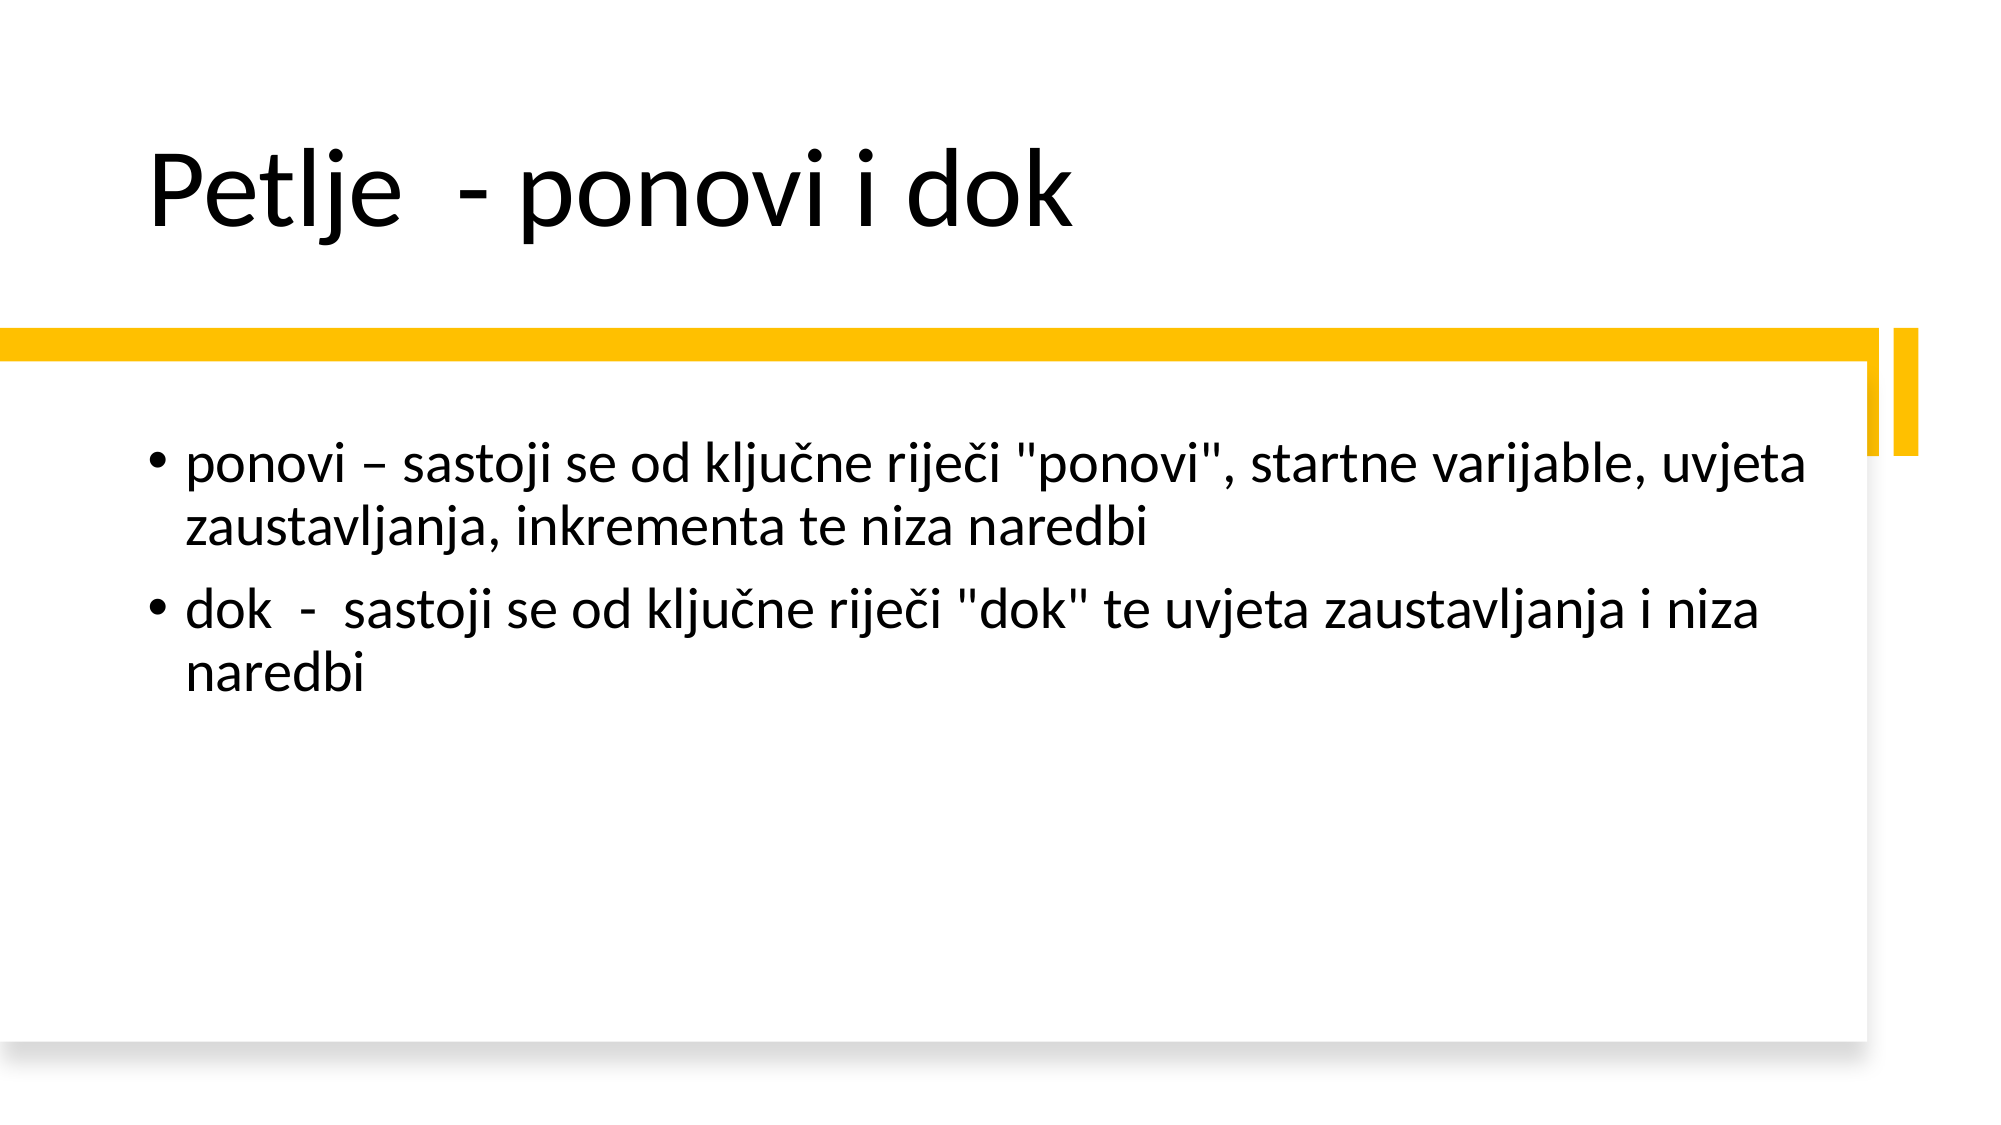

# Petlje  - ponovi i dok

ponovi – sastoji se od ključne riječi "ponovi", startne varijable, uvjeta zaustavljanja, inkrementa te niza naredbi
dok  -  sastoji se od ključne riječi "dok" te uvjeta zaustavljanja i niza naredbi